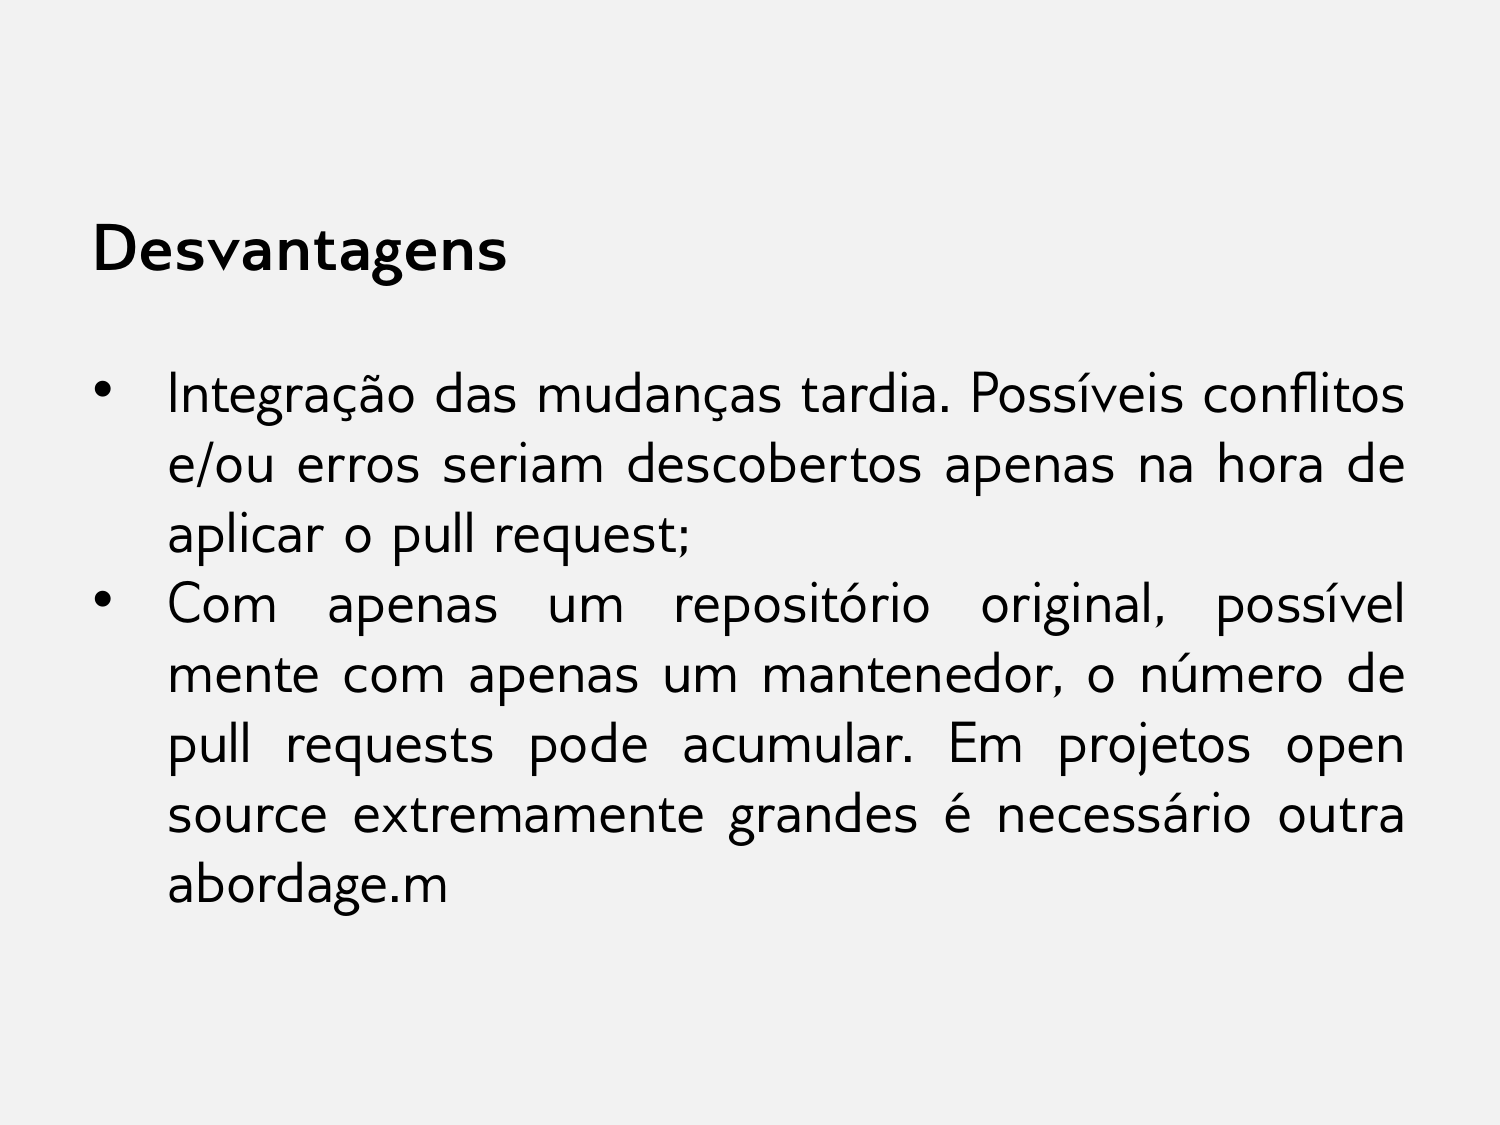

Desvantagens

Integração das mudanças tardia. Possíveis conflitos e/ou erros seriam descobertos apenas na hora de aplicar o pull request;
Com apenas um repositório original, possível mente com apenas um mantenedor, o número de pull requests pode acumular. Em projetos open source extremamente grandes é necessário outra abordage.m